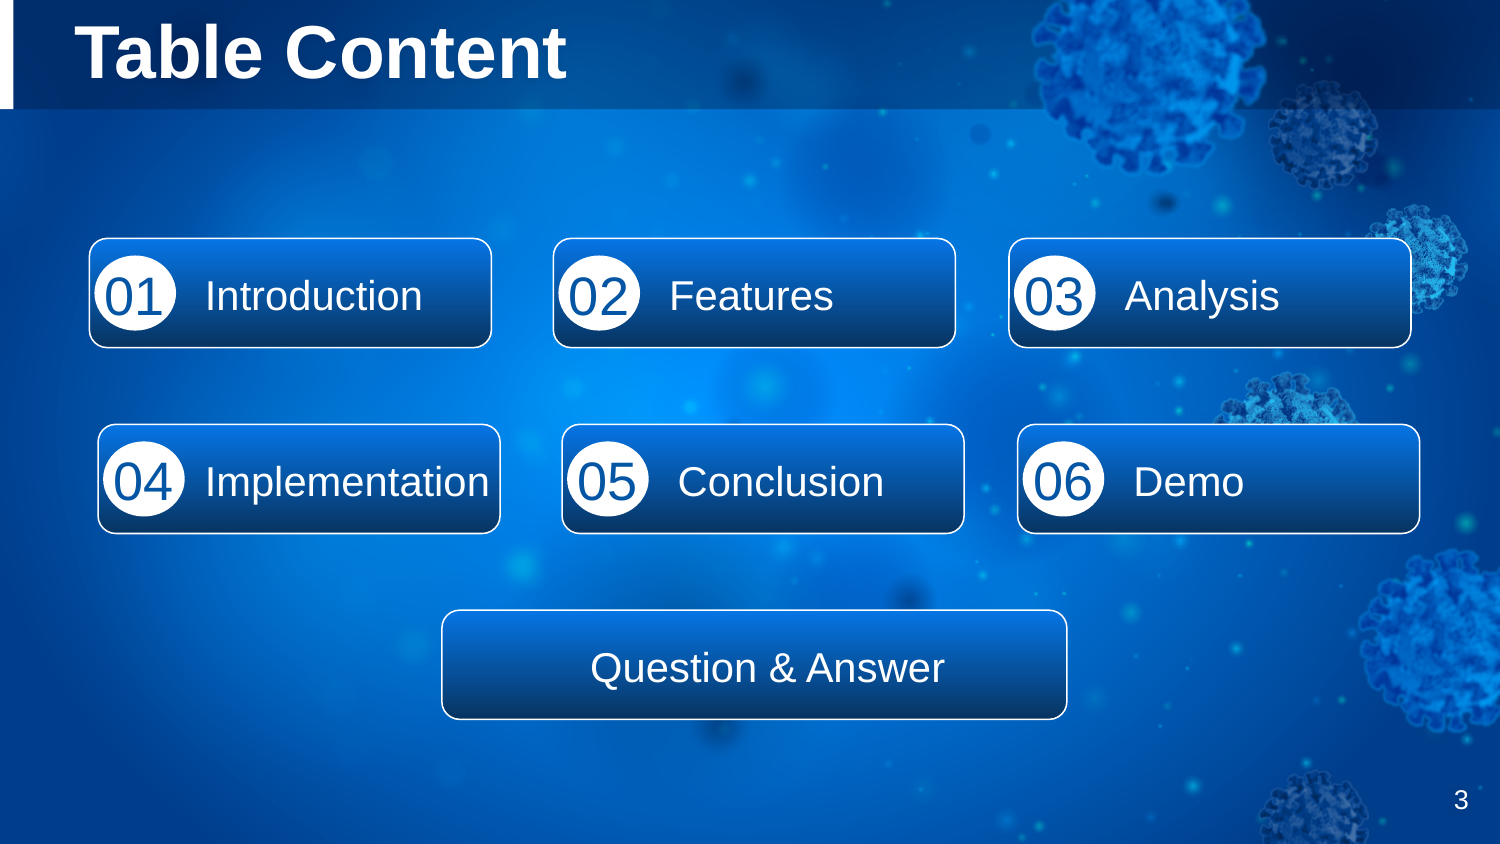

# Table Content

Introduction
Features
Analysis

01
02
03

Implementation
Conclusion
Demo

04
05
06

Question & Answer
3